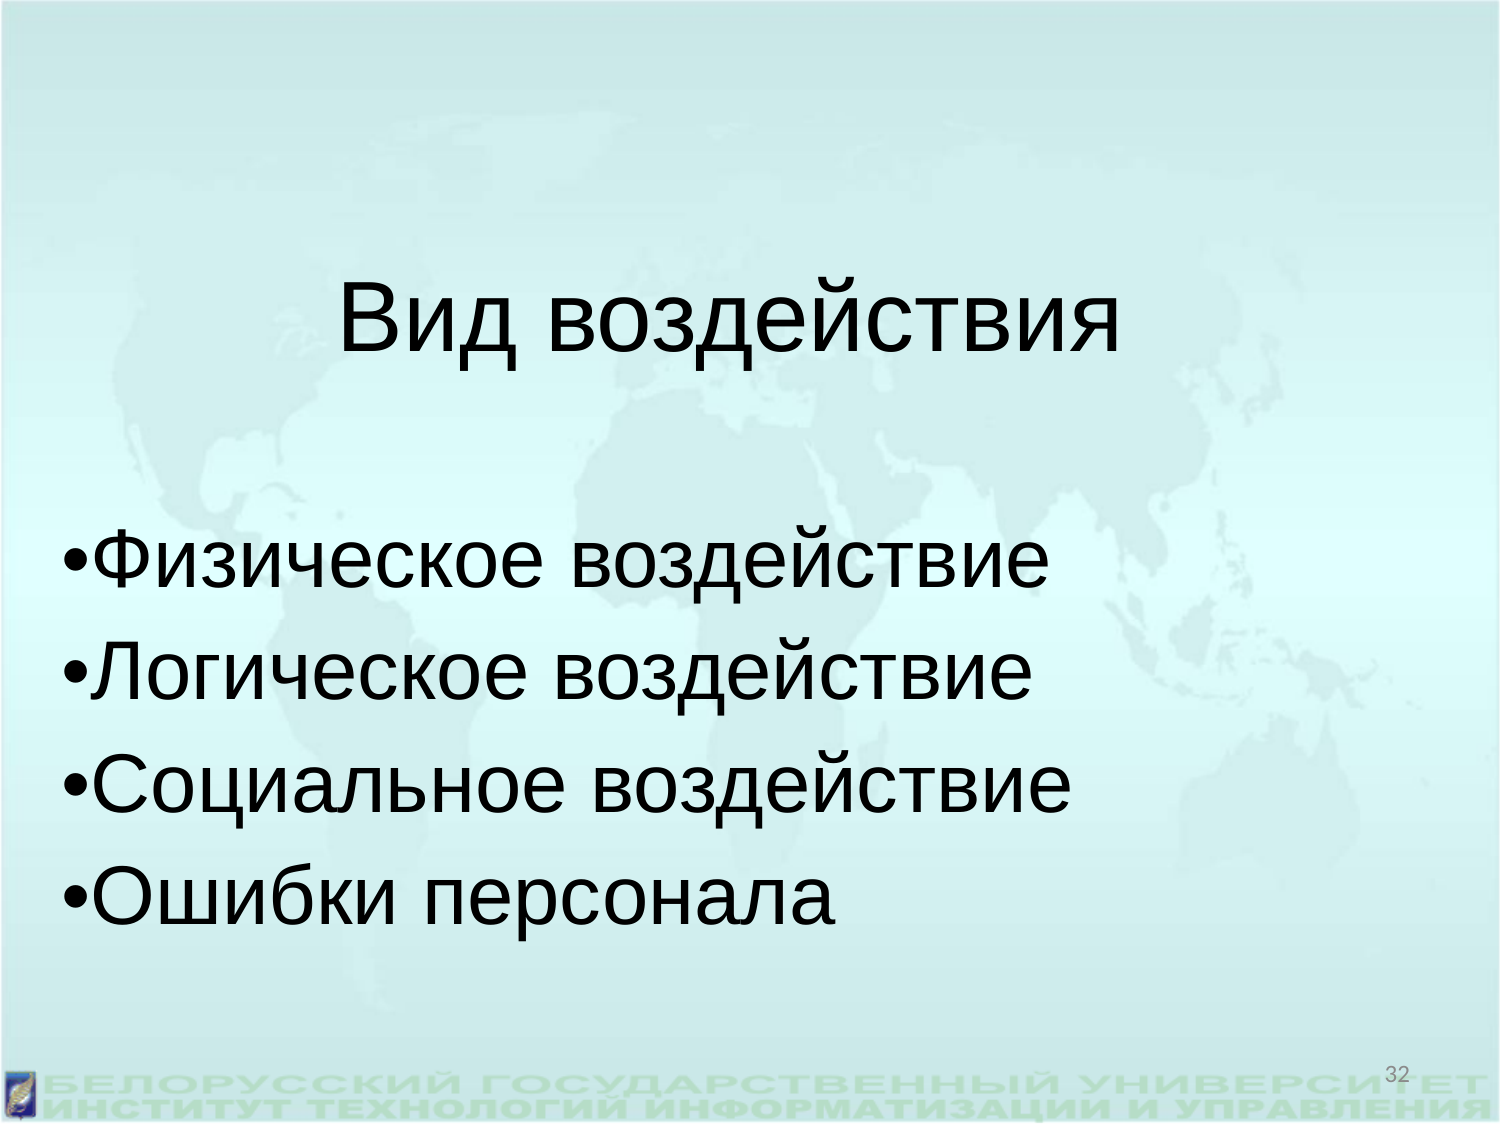

Вид воздействия

•Физическое воздействие
•Логическое воздействие
•Социальное воздействие
•Ошибки персонала
32